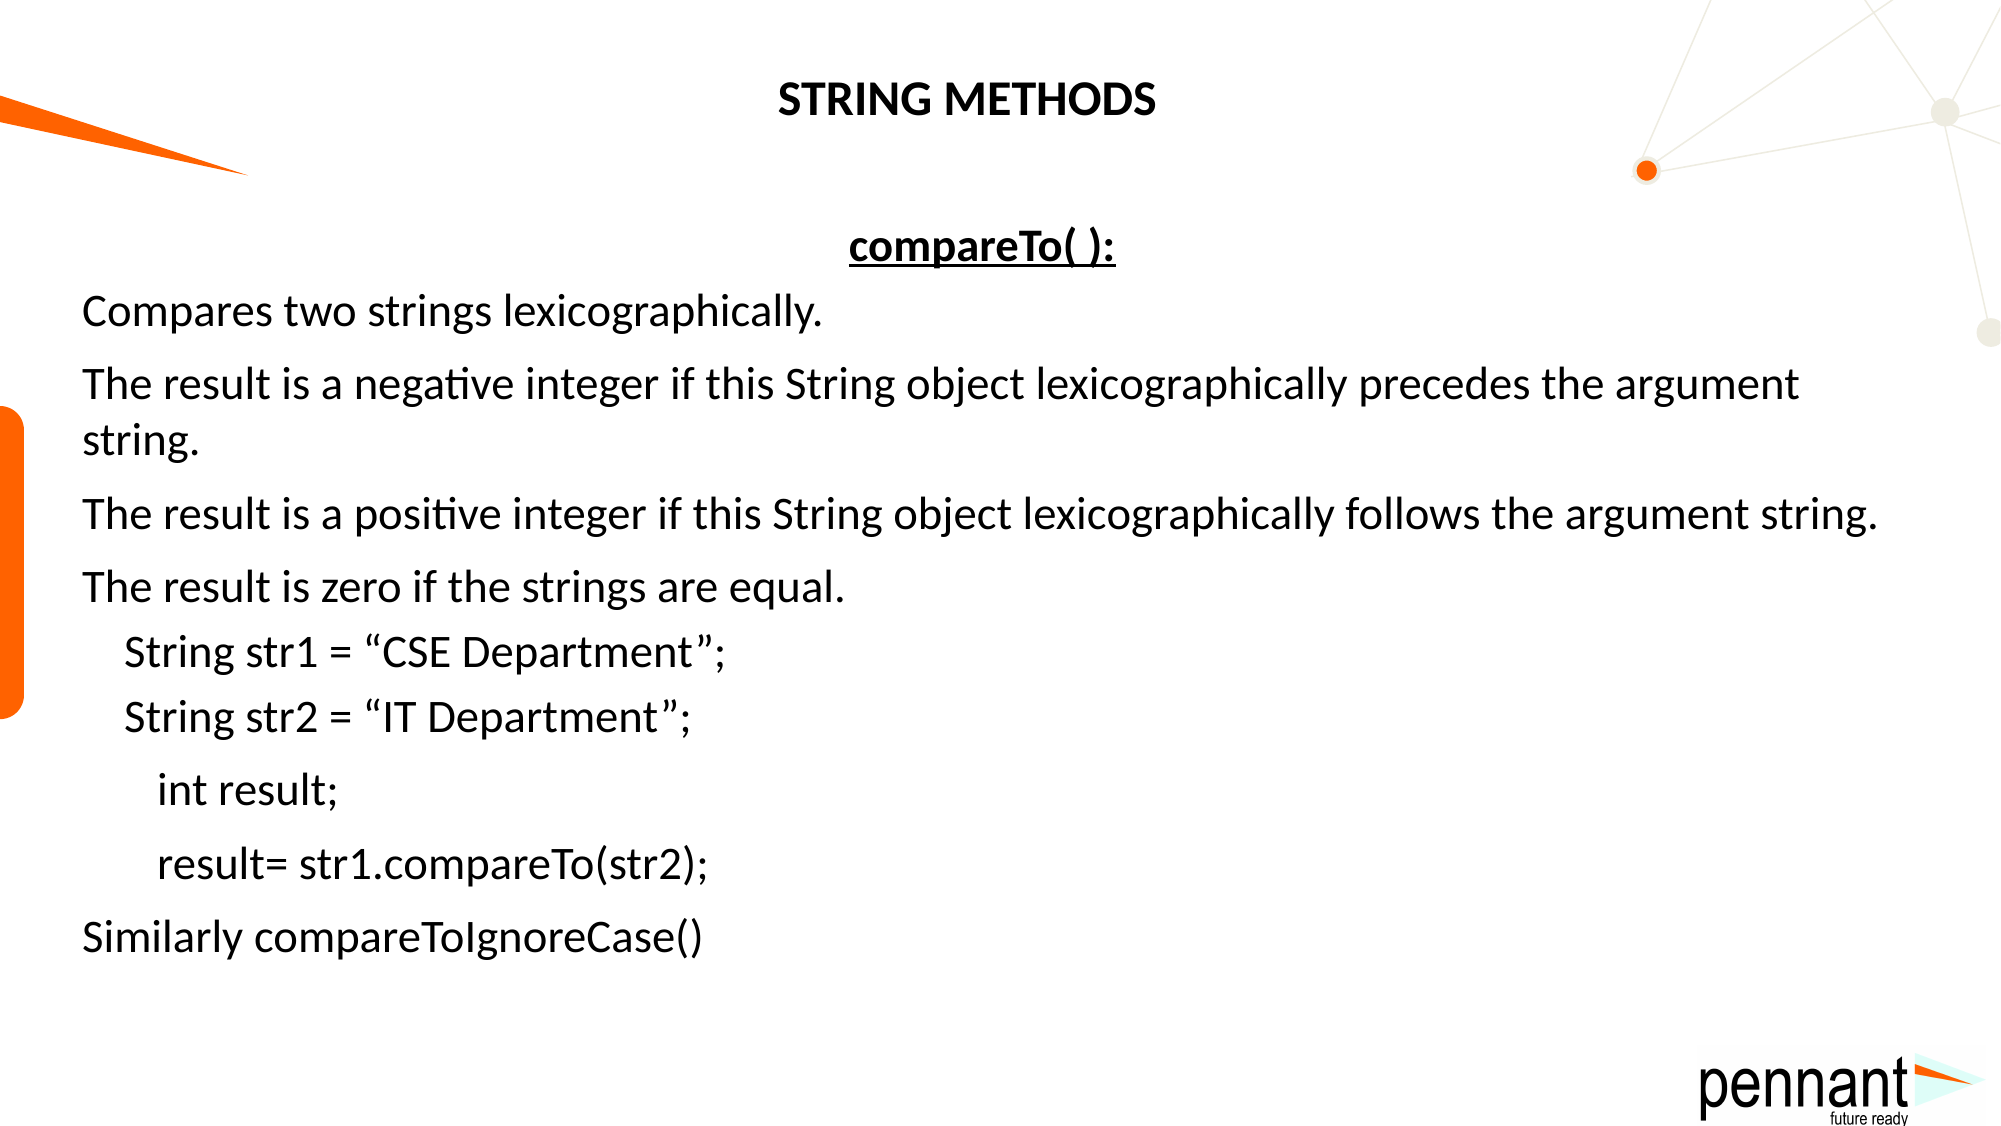

# STRING METHODS
compareTo( ):
Compares two strings lexicographically.
The result is a negative integer if this String object lexicographically precedes the argument string.
The result is a positive integer if this String object lexicographically follows the argument string.
The result is zero if the strings are equal.
    String str1 = “CSE Department”;
    String str2 = “IT Department”;
int result;
result= str1.compareTo(str2);
Similarly compareToIgnoreCase()